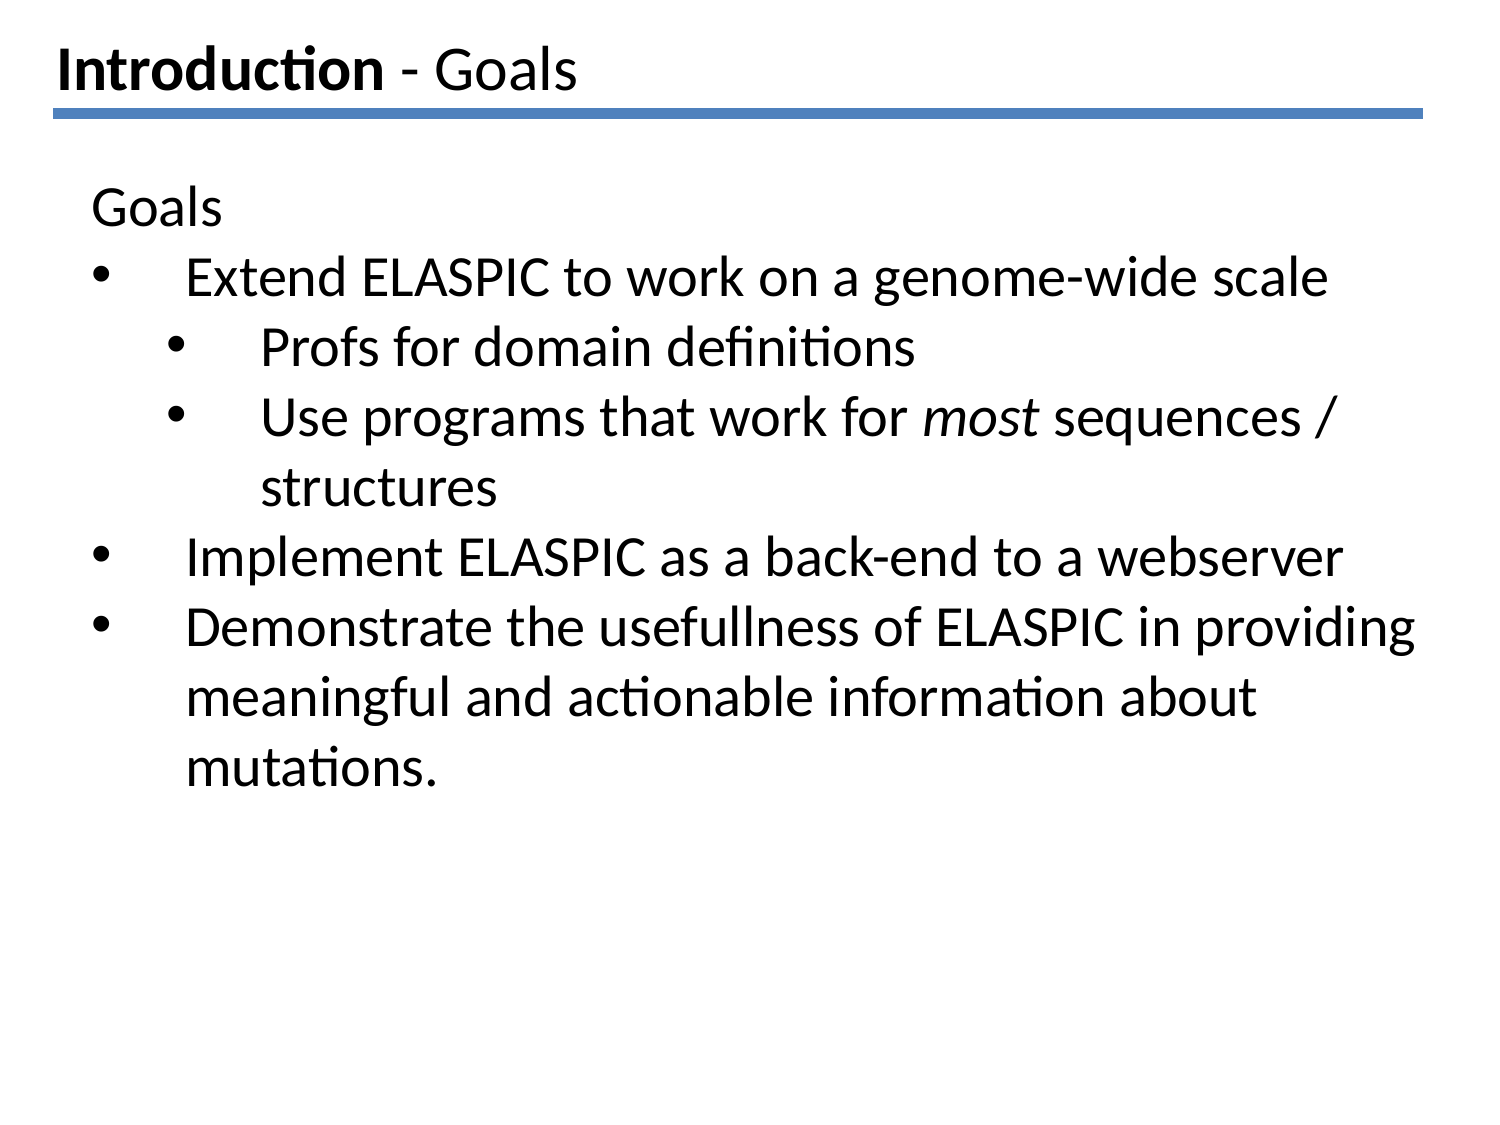

# Introduction - Goals
Goals
Extend ELASPIC to work on a genome-wide scale
Profs for domain definitions
Use programs that work for most sequences / structures
Implement ELASPIC as a back-end to a webserver
Demonstrate the usefullness of ELASPIC in providing meaningful and actionable information about mutations.